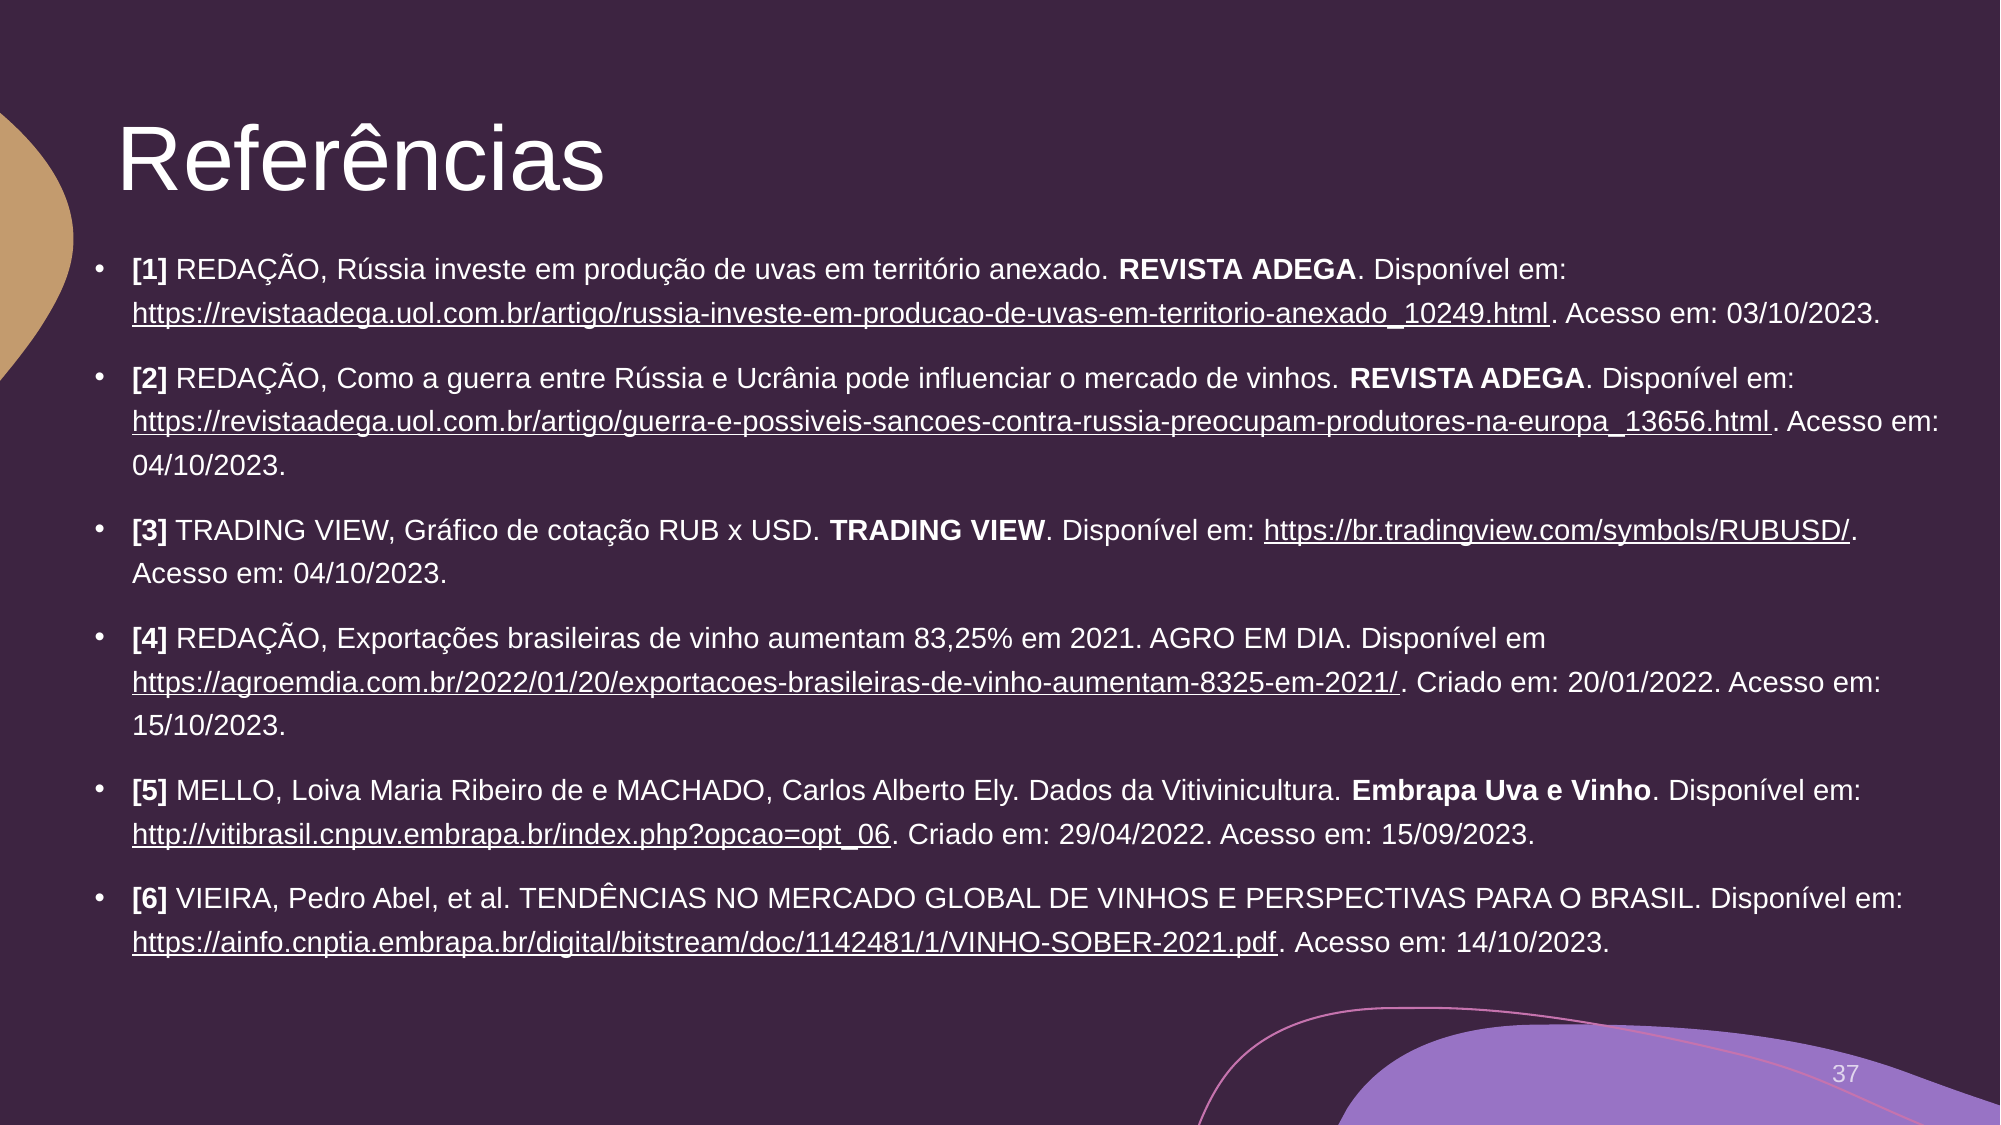

# Referências
[1] REDAÇÃO, Rússia investe em produção de uvas em território anexado. REVISTA ADEGA. Disponível em: https://revistaadega.uol.com.br/artigo/russia-investe-em-producao-de-uvas-em-territorio-anexado_10249.html. Acesso em: 03/10/2023.
[2] REDAÇÃO, Como a guerra entre Rússia e Ucrânia pode influenciar o mercado de vinhos. REVISTA ADEGA. Disponível em: https://revistaadega.uol.com.br/artigo/guerra-e-possiveis-sancoes-contra-russia-preocupam-produtores-na-europa_13656.html. Acesso em: 04/10/2023.
[3] TRADING VIEW, Gráfico de cotação RUB x USD. TRADING VIEW. Disponível em: https://br.tradingview.com/symbols/RUBUSD/. Acesso em: 04/10/2023.
[4] REDAÇÃO, Exportações brasileiras de vinho aumentam 83,25% em 2021. AGRO EM DIA. Disponível em https://agroemdia.com.br/2022/01/20/exportacoes-brasileiras-de-vinho-aumentam-8325-em-2021/. Criado em: 20/01/2022. Acesso em: 15/10/2023.
[5] MELLO, Loiva Maria Ribeiro de e MACHADO, Carlos Alberto Ely. Dados da Vitivinicultura. Embrapa Uva e Vinho. Disponível em: http://vitibrasil.cnpuv.embrapa.br/index.php?opcao=opt_06. Criado em: 29/04/2022. Acesso em: 15/09/2023.
[6] VIEIRA, Pedro Abel, et al. TENDÊNCIAS NO MERCADO GLOBAL DE VINHOS E PERSPECTIVAS PARA O BRASIL. Disponível em: https://ainfo.cnptia.embrapa.br/digital/bitstream/doc/1142481/1/VINHO-SOBER-2021.pdf. Acesso em: 14/10/2023.

37